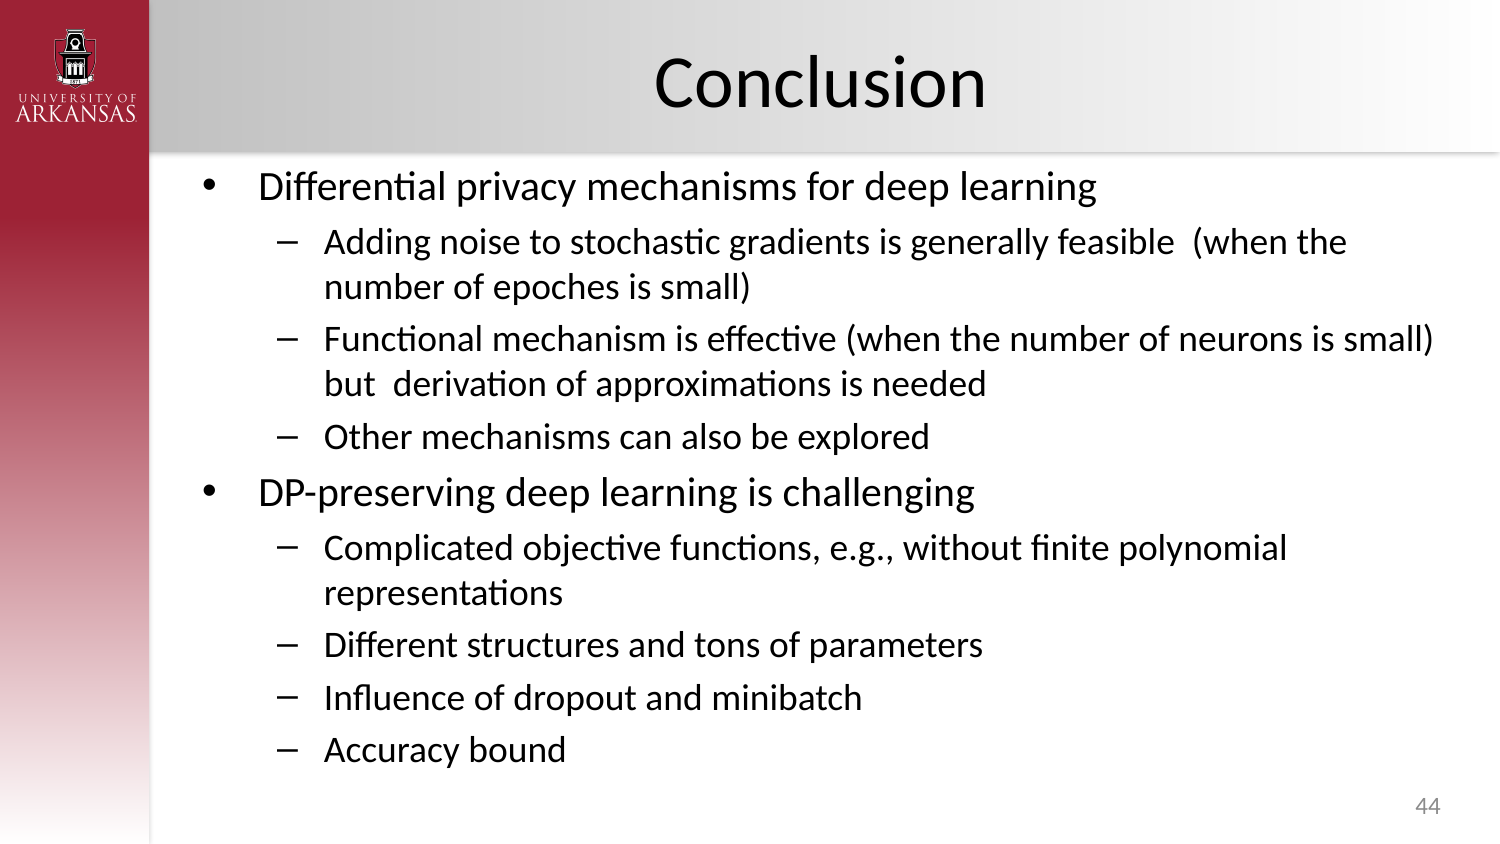

# Conclusion
Differential privacy mechanisms for deep learning
Adding noise to stochastic gradients is generally feasible  (when the number of epoches is small)
Functional mechanism is effective (when the number of neurons is small) but  derivation of approximations is needed
Other mechanisms can also be explored
DP-preserving deep learning is challenging
Complicated objective functions, e.g., without finite polynomial representations
Different structures and tons of parameters
Influence of dropout and minibatch
Accuracy bound

44